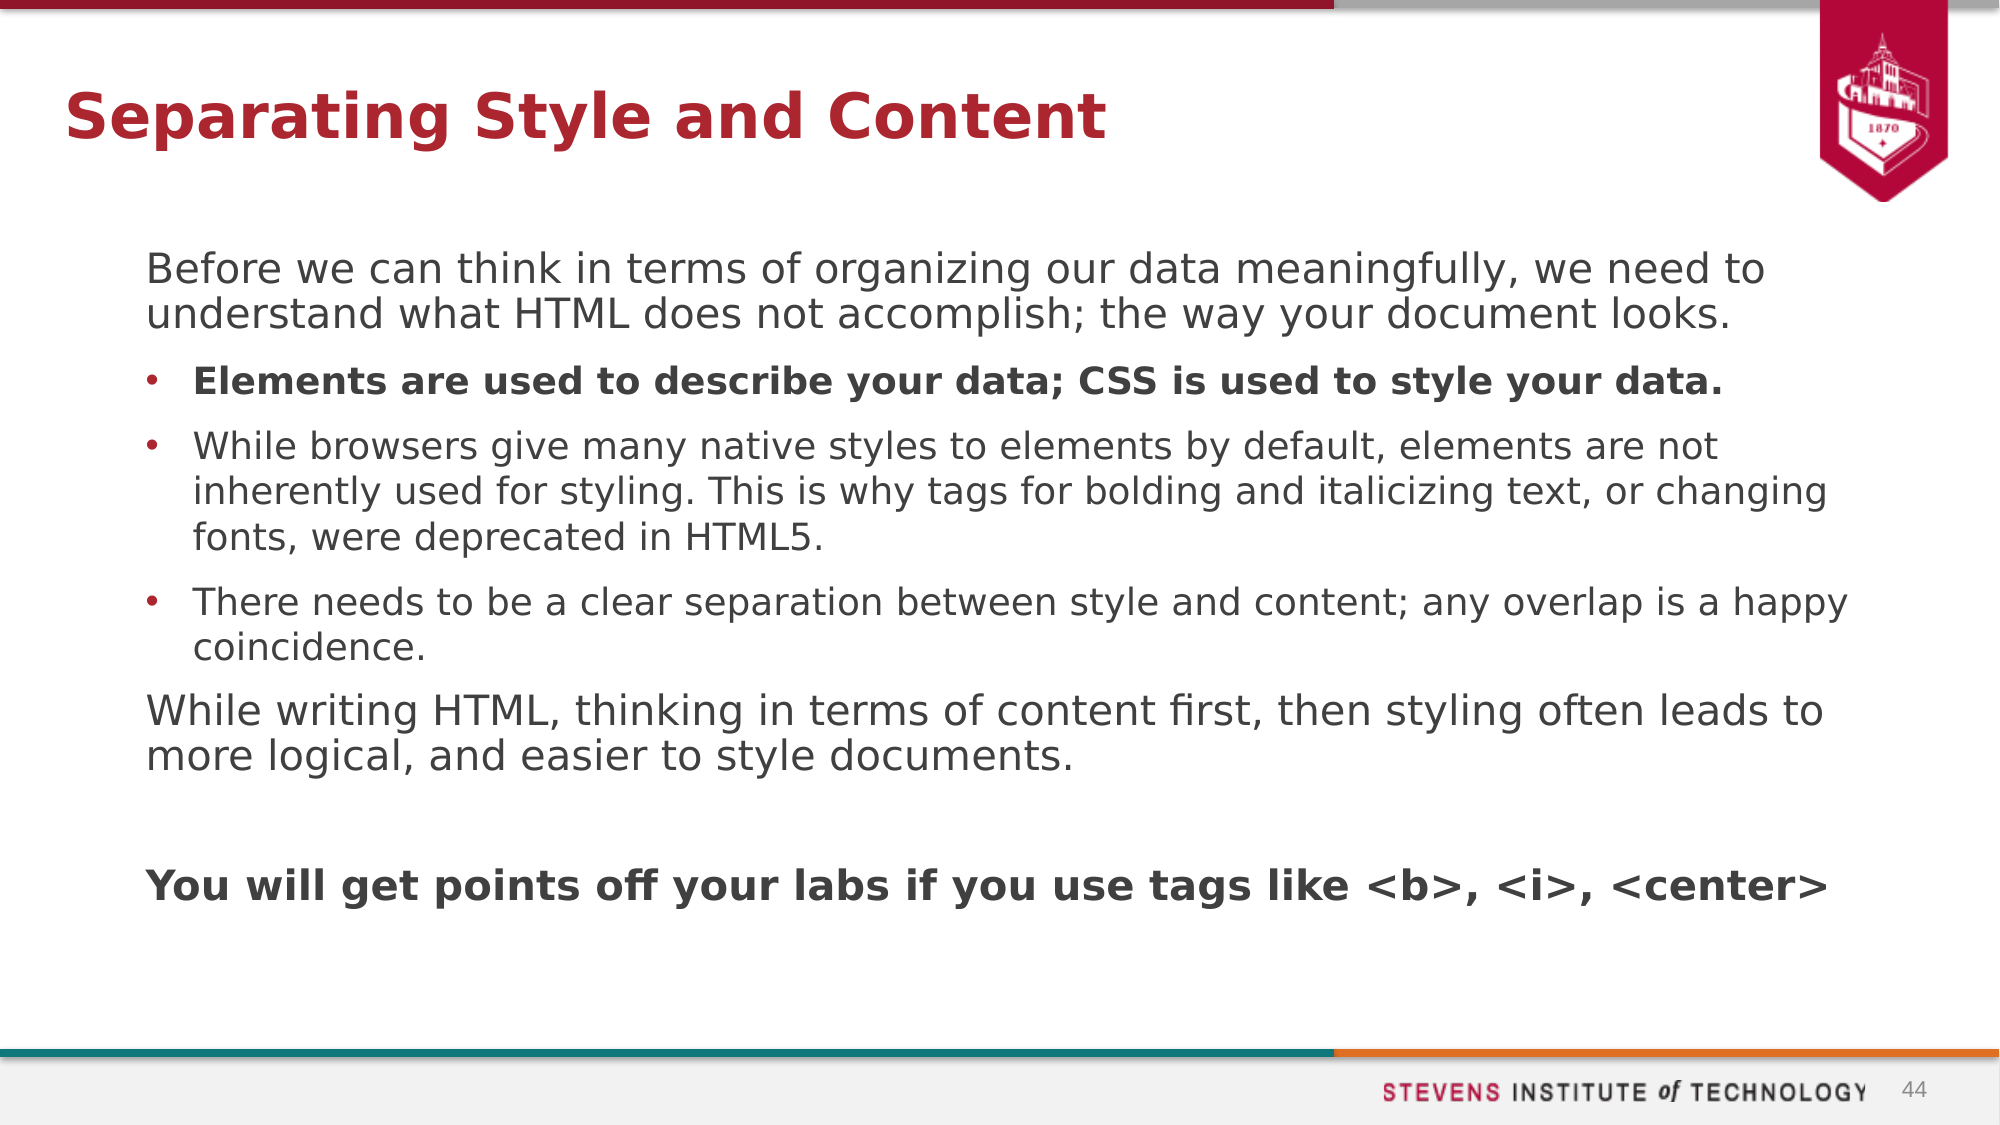

# Separating Style and Content
Before we can think in terms of organizing our data meaningfully, we need to understand what HTML does not accomplish; the way your document looks.
Elements are used to describe your data; CSS is used to style your data.
While browsers give many native styles to elements by default, elements are not inherently used for styling. This is why tags for bolding and italicizing text, or changing fonts, were deprecated in HTML5.
There needs to be a clear separation between style and content; any overlap is a happy coincidence.
While writing HTML, thinking in terms of content first, then styling often leads to more logical, and easier to style documents.

You will get points off your labs if you use tags like <b>, <i>, <center>
44